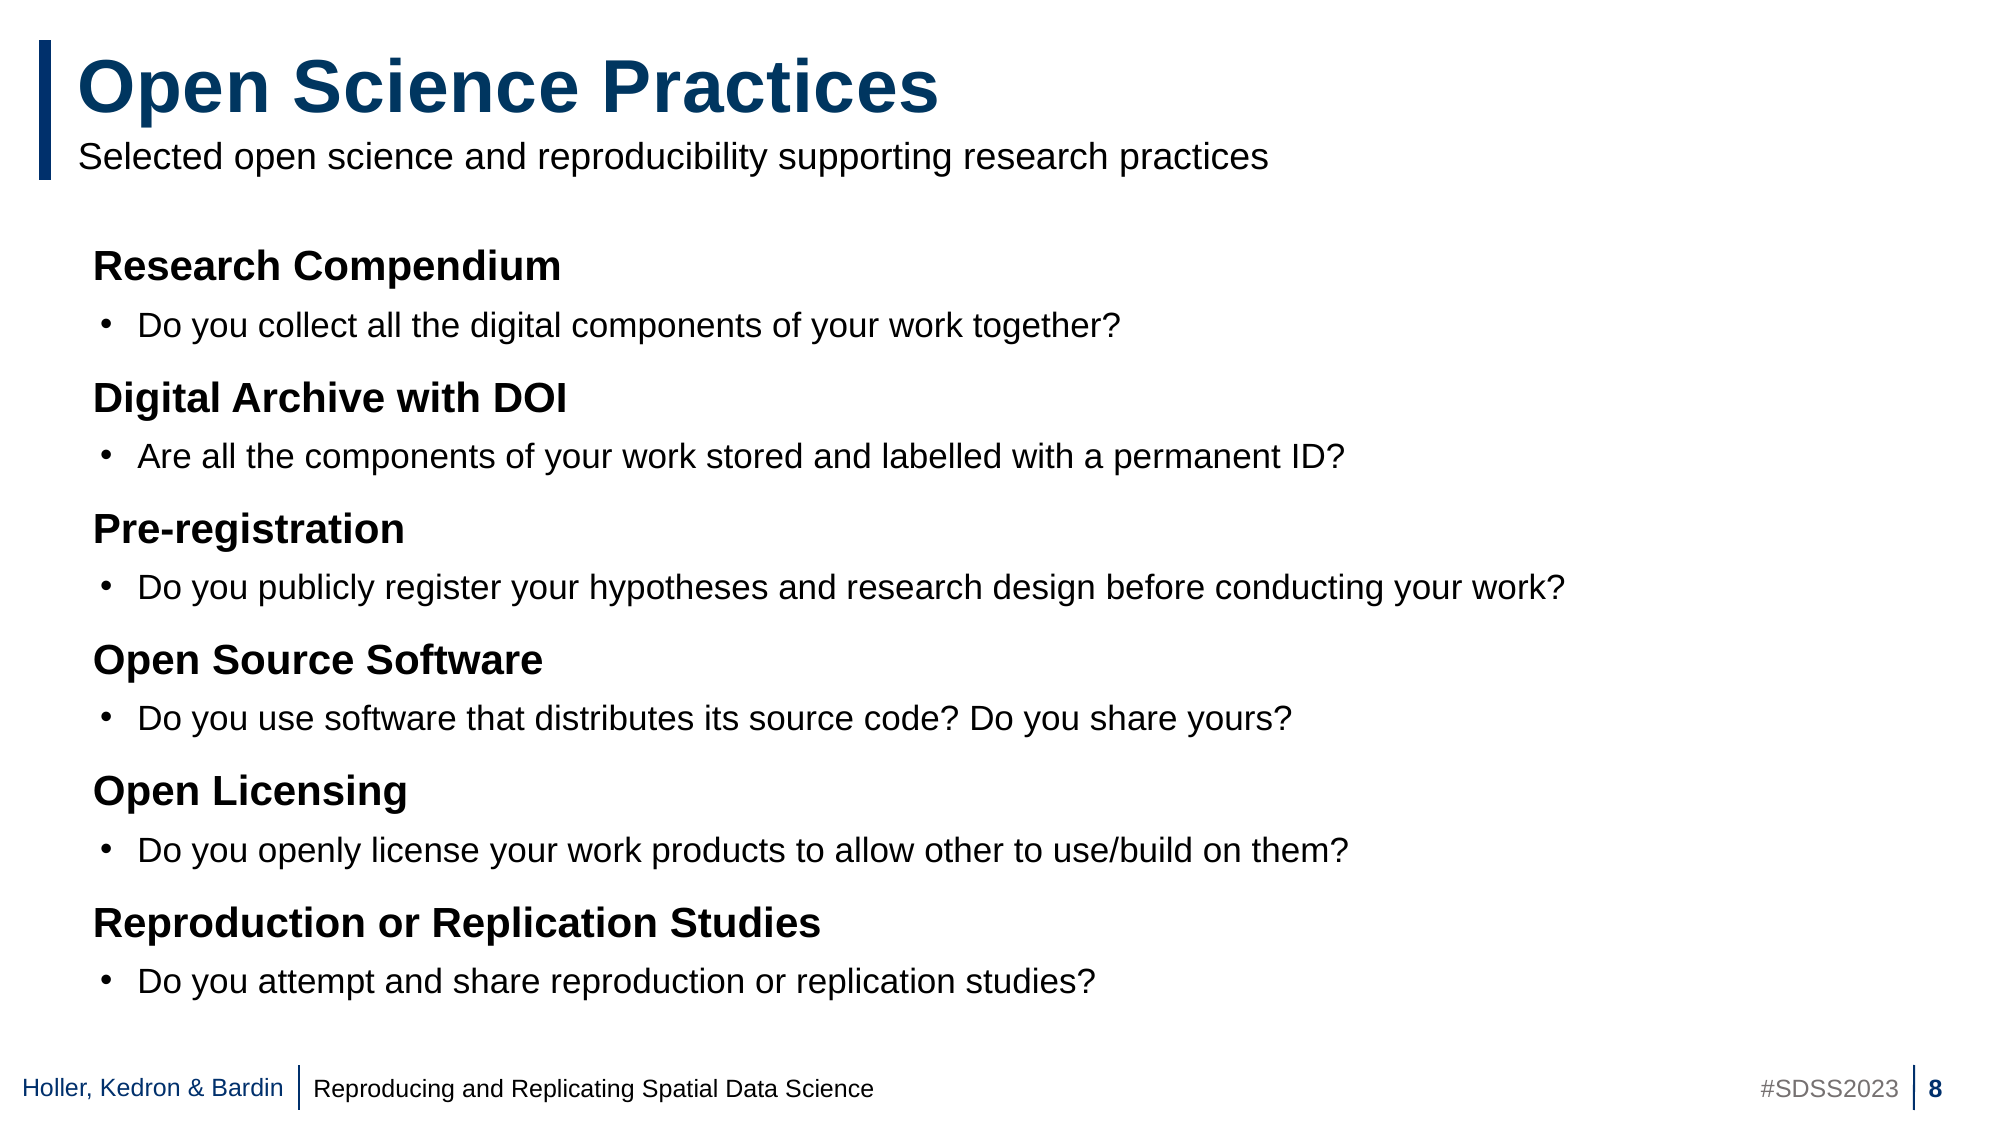

Open Science Practices
Selected open science and reproducibility supporting research practices
Research Compendium
Do you collect all the digital components of your work together?
Digital Archive with DOI
Are all the components of your work stored and labelled with a permanent ID?
Pre-registration
Do you publicly register your hypotheses and research design before conducting your work?
Open Source Software
Do you use software that distributes its source code? Do you share yours?
Open Licensing
Do you openly license your work products to allow other to use/build on them?
Reproduction or Replication Studies
Do you attempt and share reproduction or replication studies?